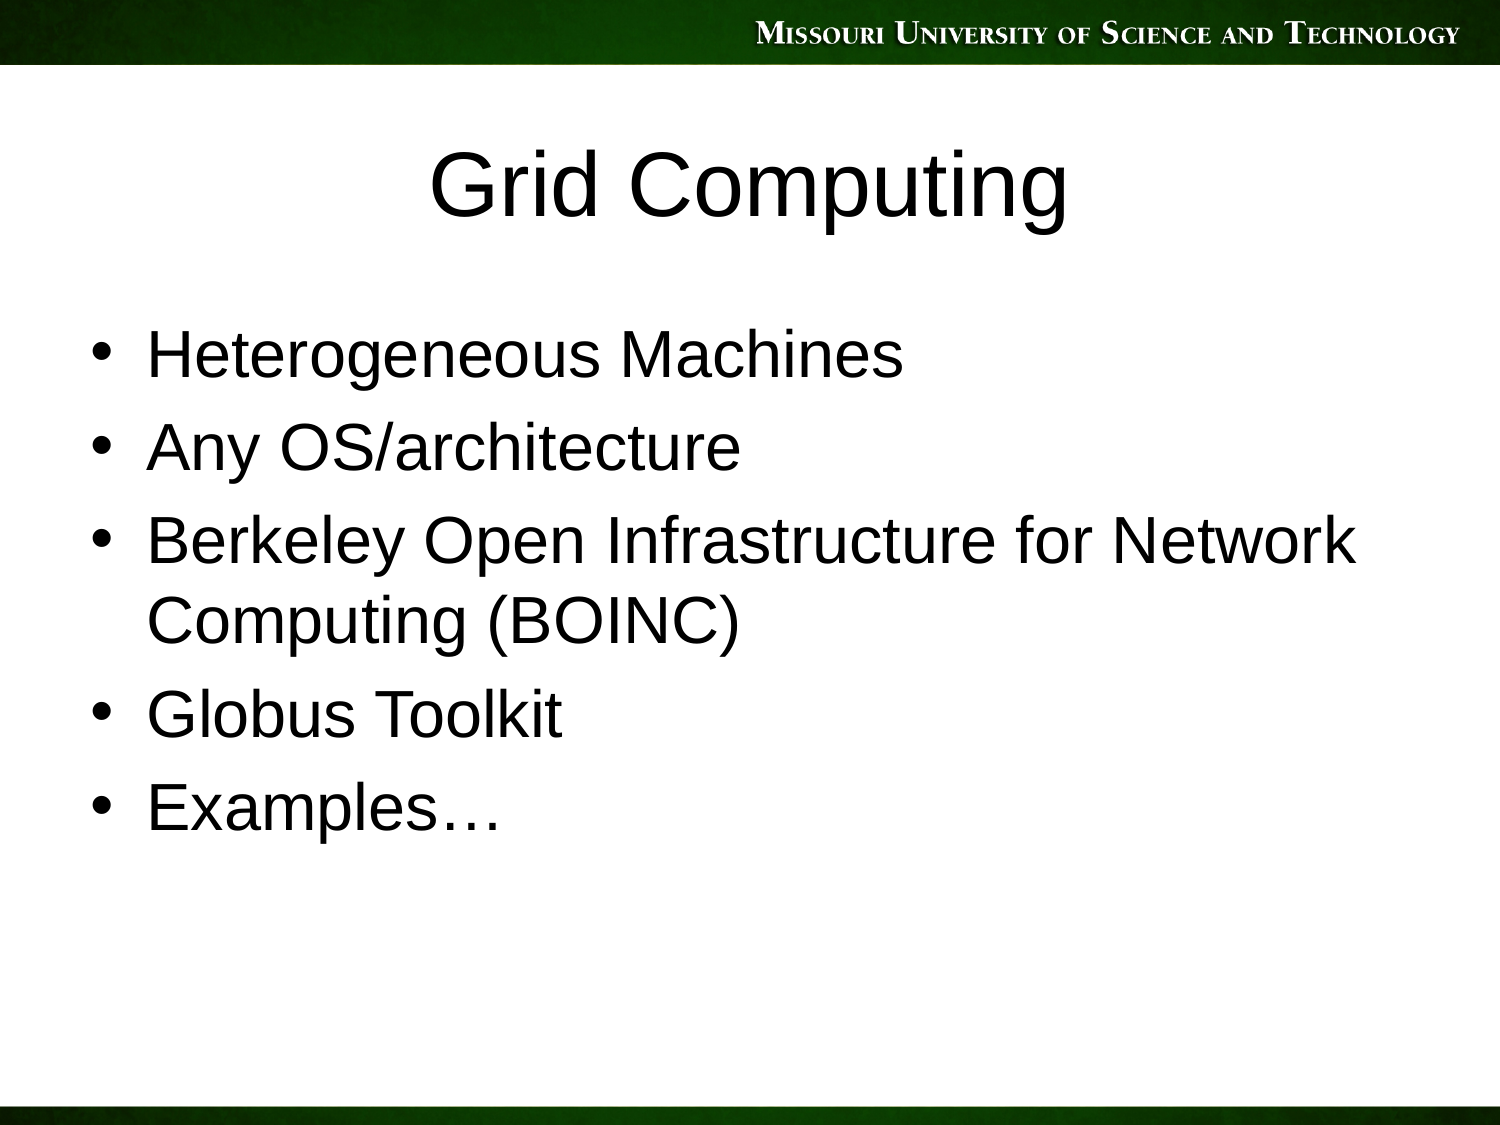

# Grid Computing
Heterogeneous Machines
Any OS/architecture
Berkeley Open Infrastructure for Network Computing (BOINC)
Globus Toolkit
Examples…